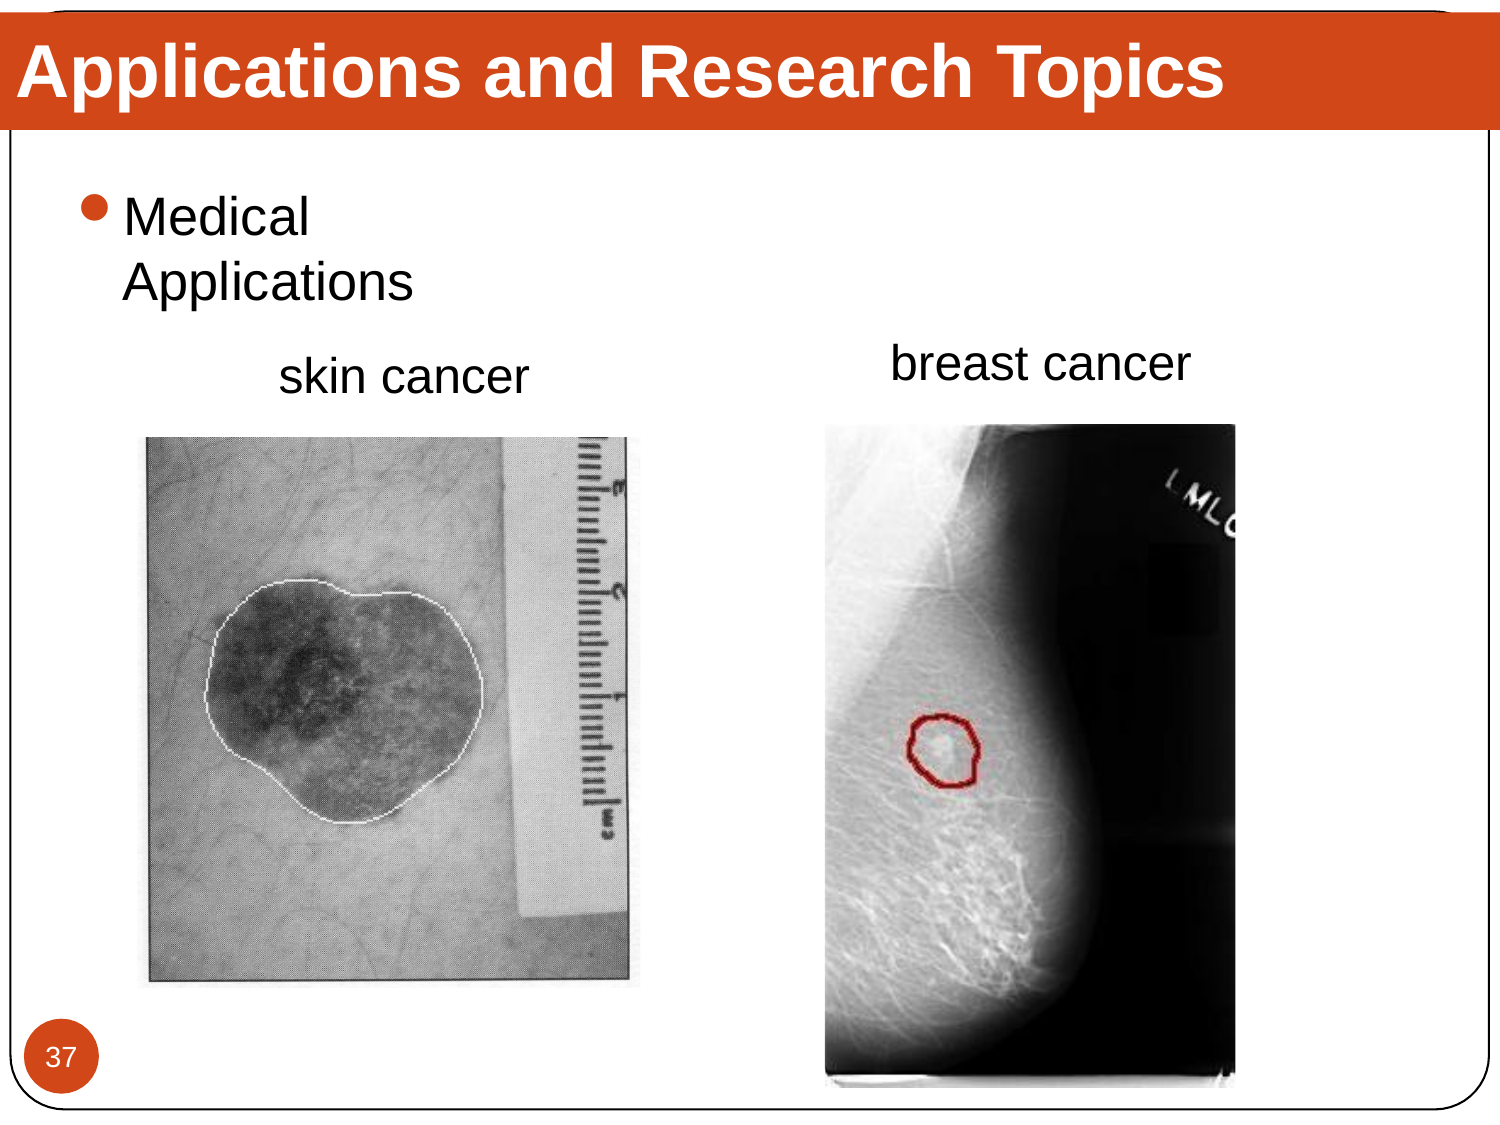

# Applications and Research Topics
Medical Applications
breast cancer
skin cancer

37